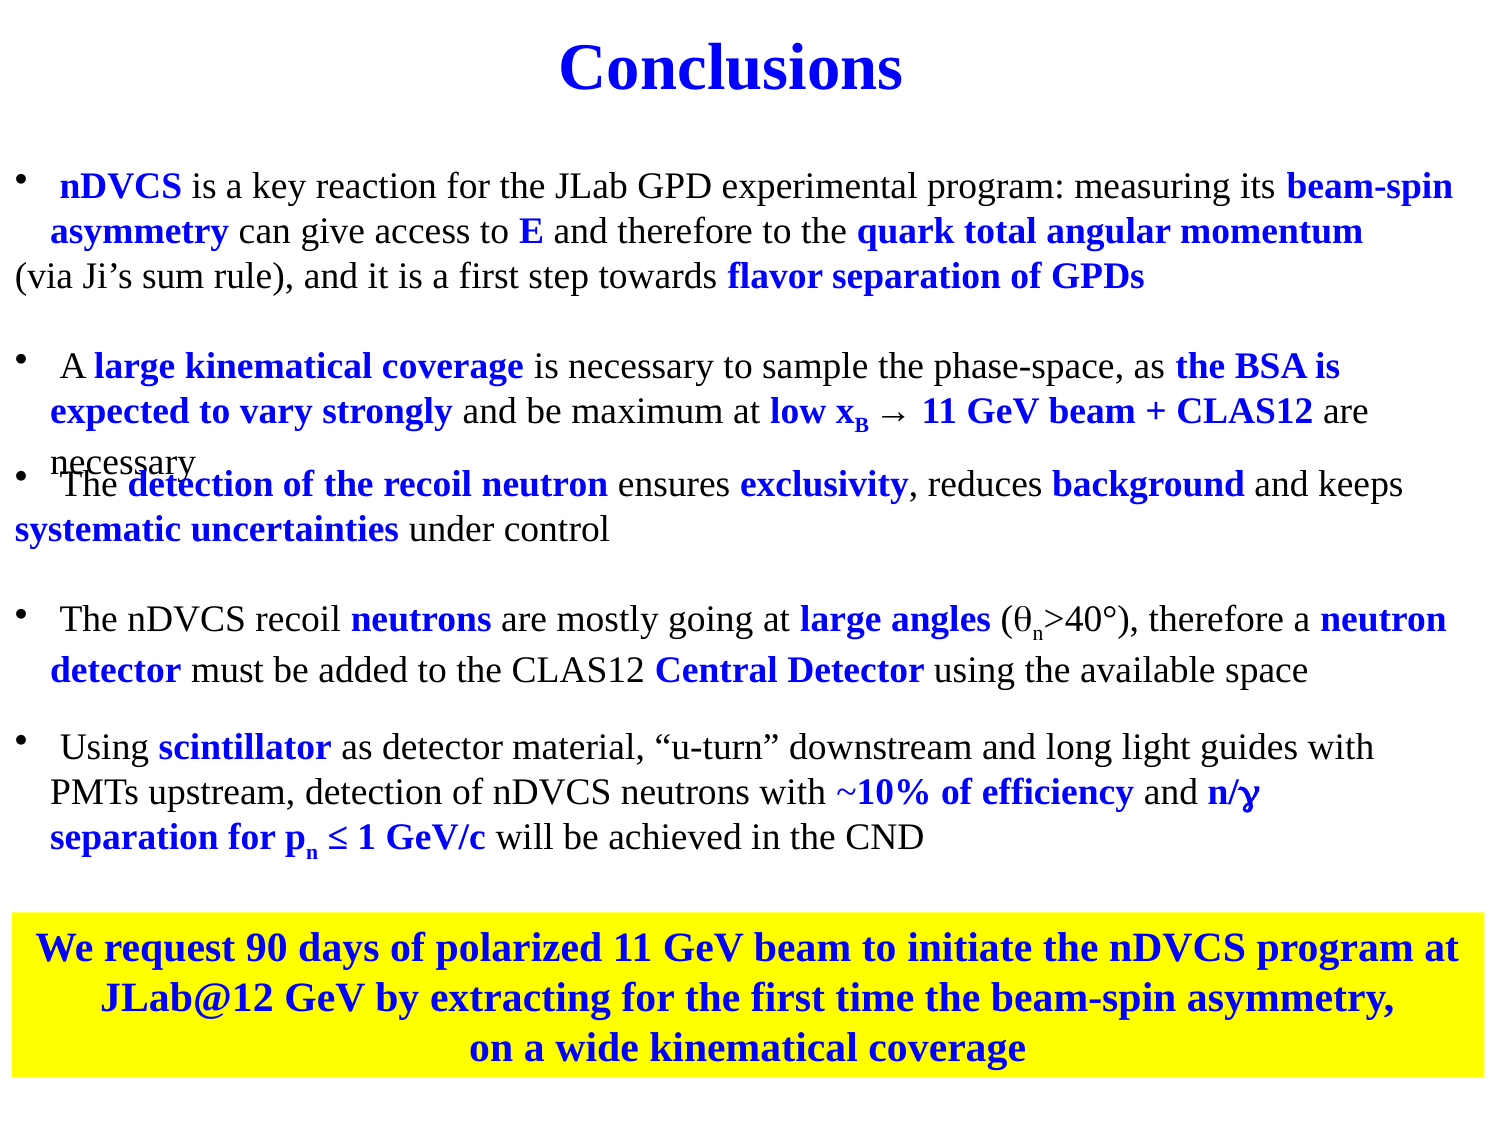

# Conclusions
 nDVCS is a key reaction for the JLab GPD experimental program: measuring its beam-spin asymmetry can give access to E and therefore to the quark total angular momentum
(via Ji’s sum rule), and it is a first step towards flavor separation of GPDs

 A large kinematical coverage is necessary to sample the phase-space, as the BSA is expected to vary strongly and be maximum at low xB → 11 GeV beam + CLAS12 are necessary
 The detection of the recoil neutron ensures exclusivity, reduces background and keeps
systematic uncertainties under control

 The nDVCS recoil neutrons are mostly going at large angles (θn>40°), therefore a neutron detector must be added to the CLAS12 Central Detector using the available space
 Using scintillator as detector material, “u-turn” downstream and long light guides with PMTs upstream, detection of nDVCS neutrons with ~10% of efficiency and n/γ  separation for pn ≤ 1 GeV/c will be achieved in the CND
We request 90 days of polarized 11 GeV beam to initiate the nDVCS program at JLab@12 GeV by extracting for the first time the beam-spin asymmetry,
on a wide kinematical coverage